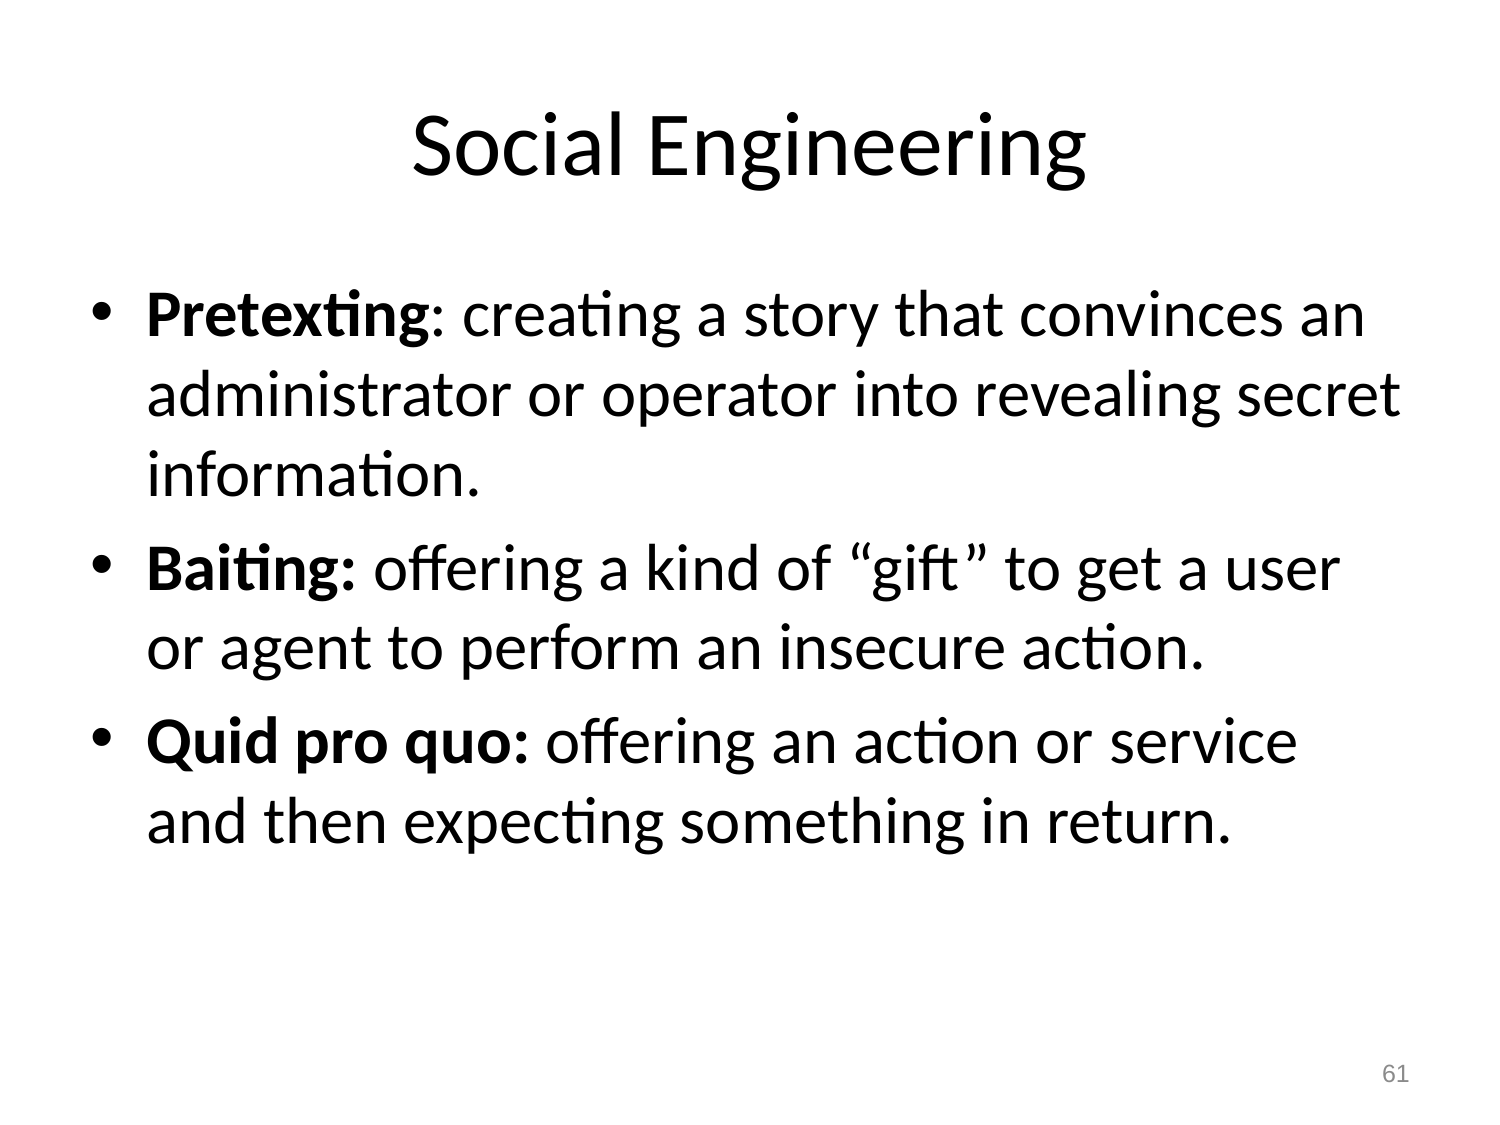

# Social Engineering
Pretexting: creating a story that convinces an administrator or operator into revealing secret information.
Baiting: offering a kind of “gift” to get a user or agent to perform an insecure action.
Quid pro quo: offering an action or service and then expecting something in return.
61